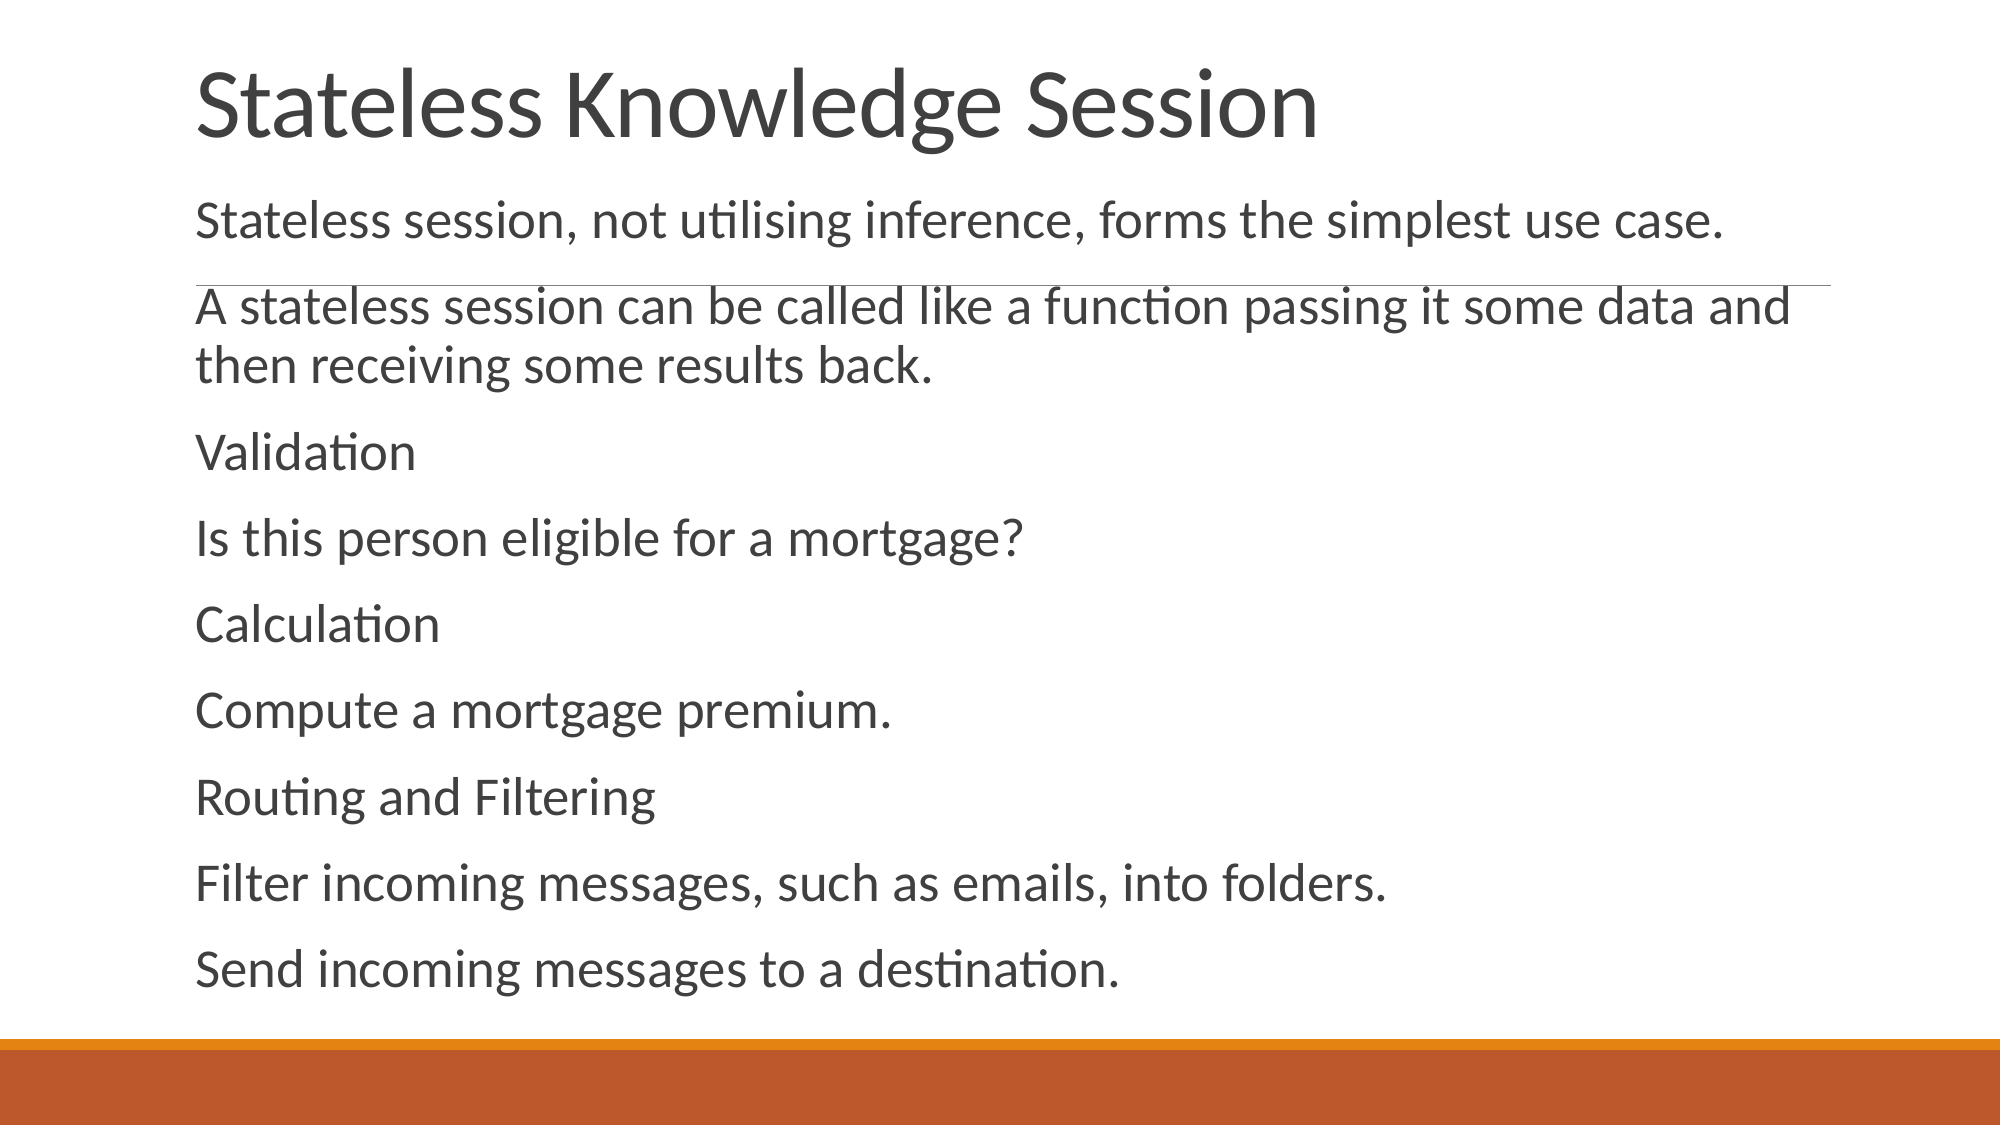

# Stateless Knowledge Session
Stateless session, not utilising inference, forms the simplest use case.
A stateless session can be called like a function passing it some data and then receiving some results back.
Validation
Is this person eligible for a mortgage?
Calculation
Compute a mortgage premium.
Routing and Filtering
Filter incoming messages, such as emails, into folders.
Send incoming messages to a destination.